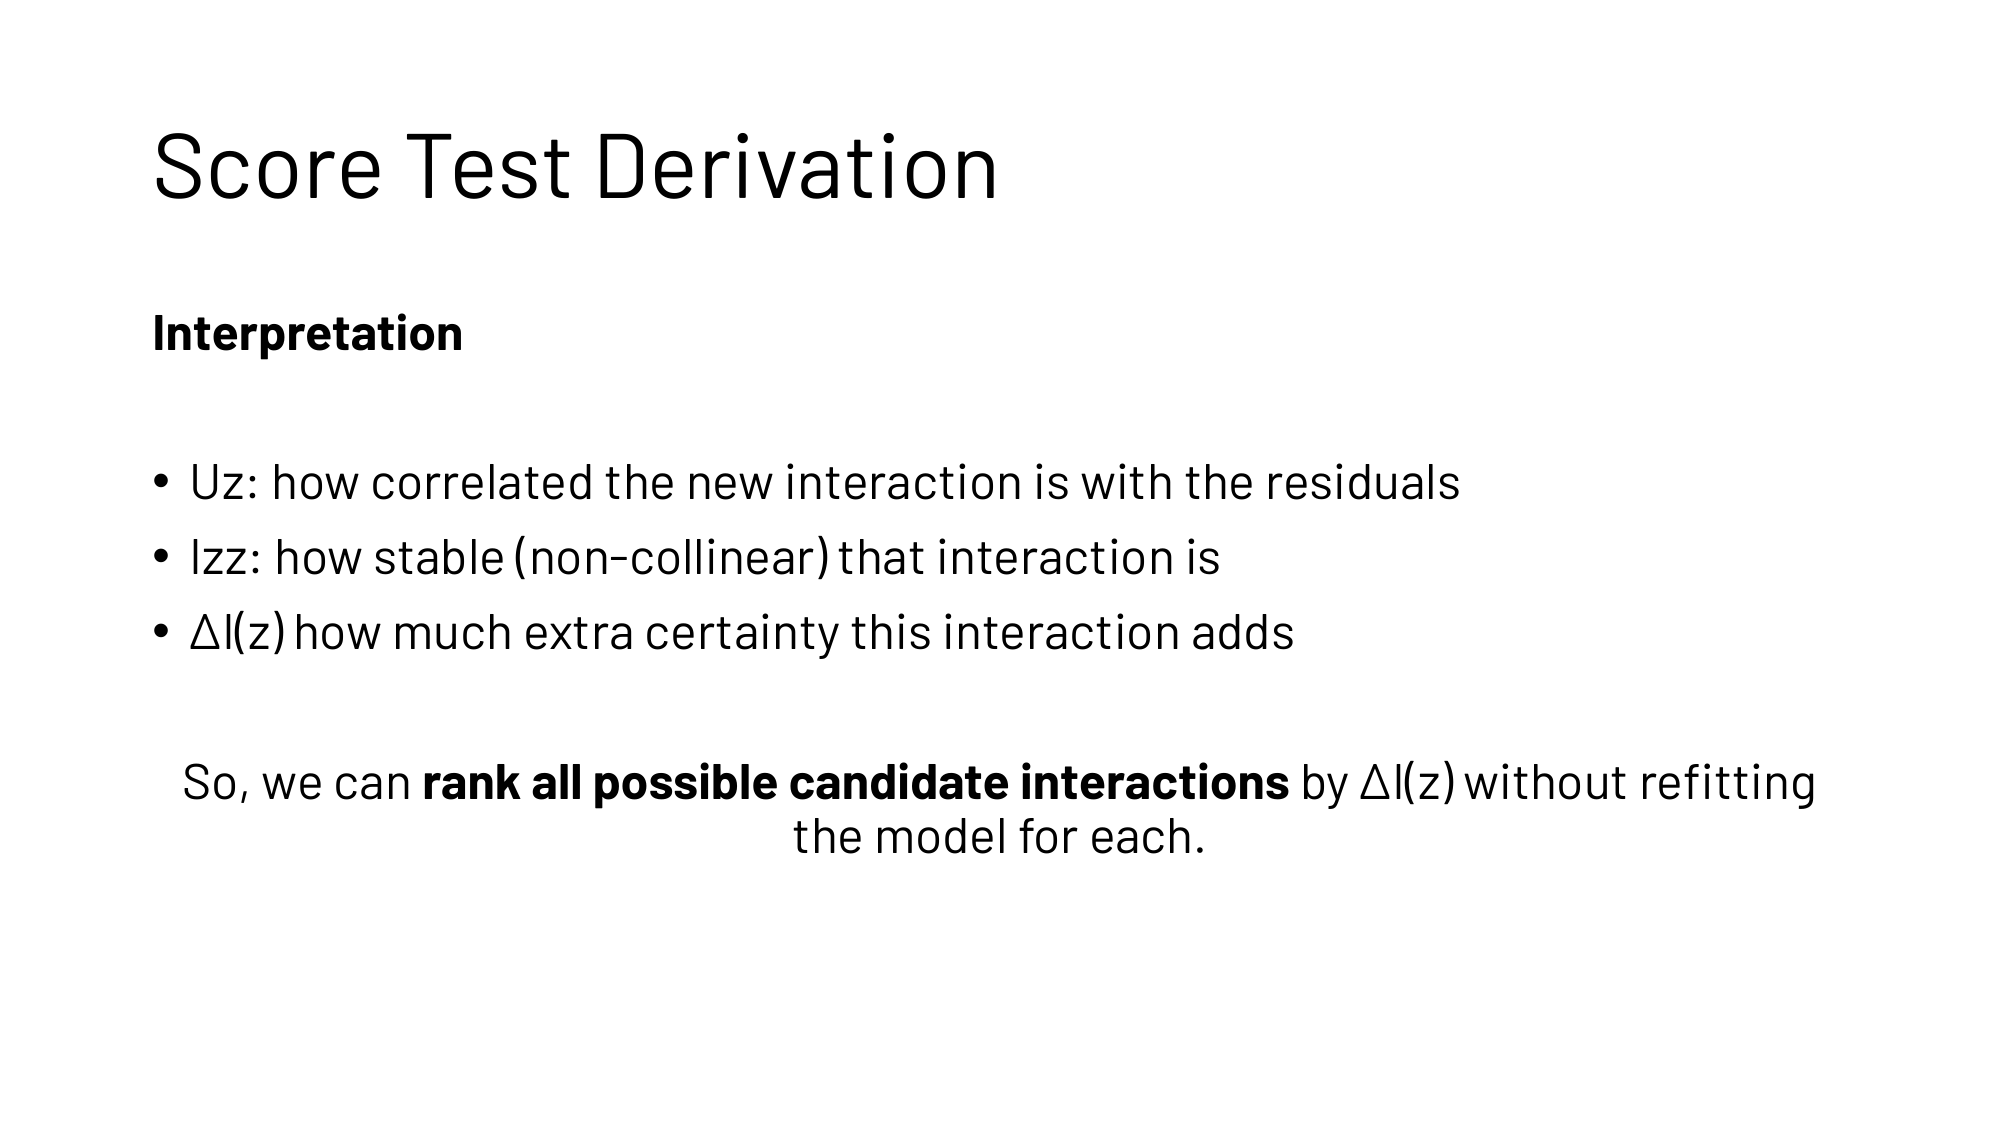

# Score Test Derivation
Interpretation

Uz: how correlated the new interaction is with the residuals
Izz​: how stable (non-collinear) that interaction is
ΔI(z) how much extra certainty this interaction adds

So, we can rank all possible candidate interactions by ΔI(z) without refitting the model for each.